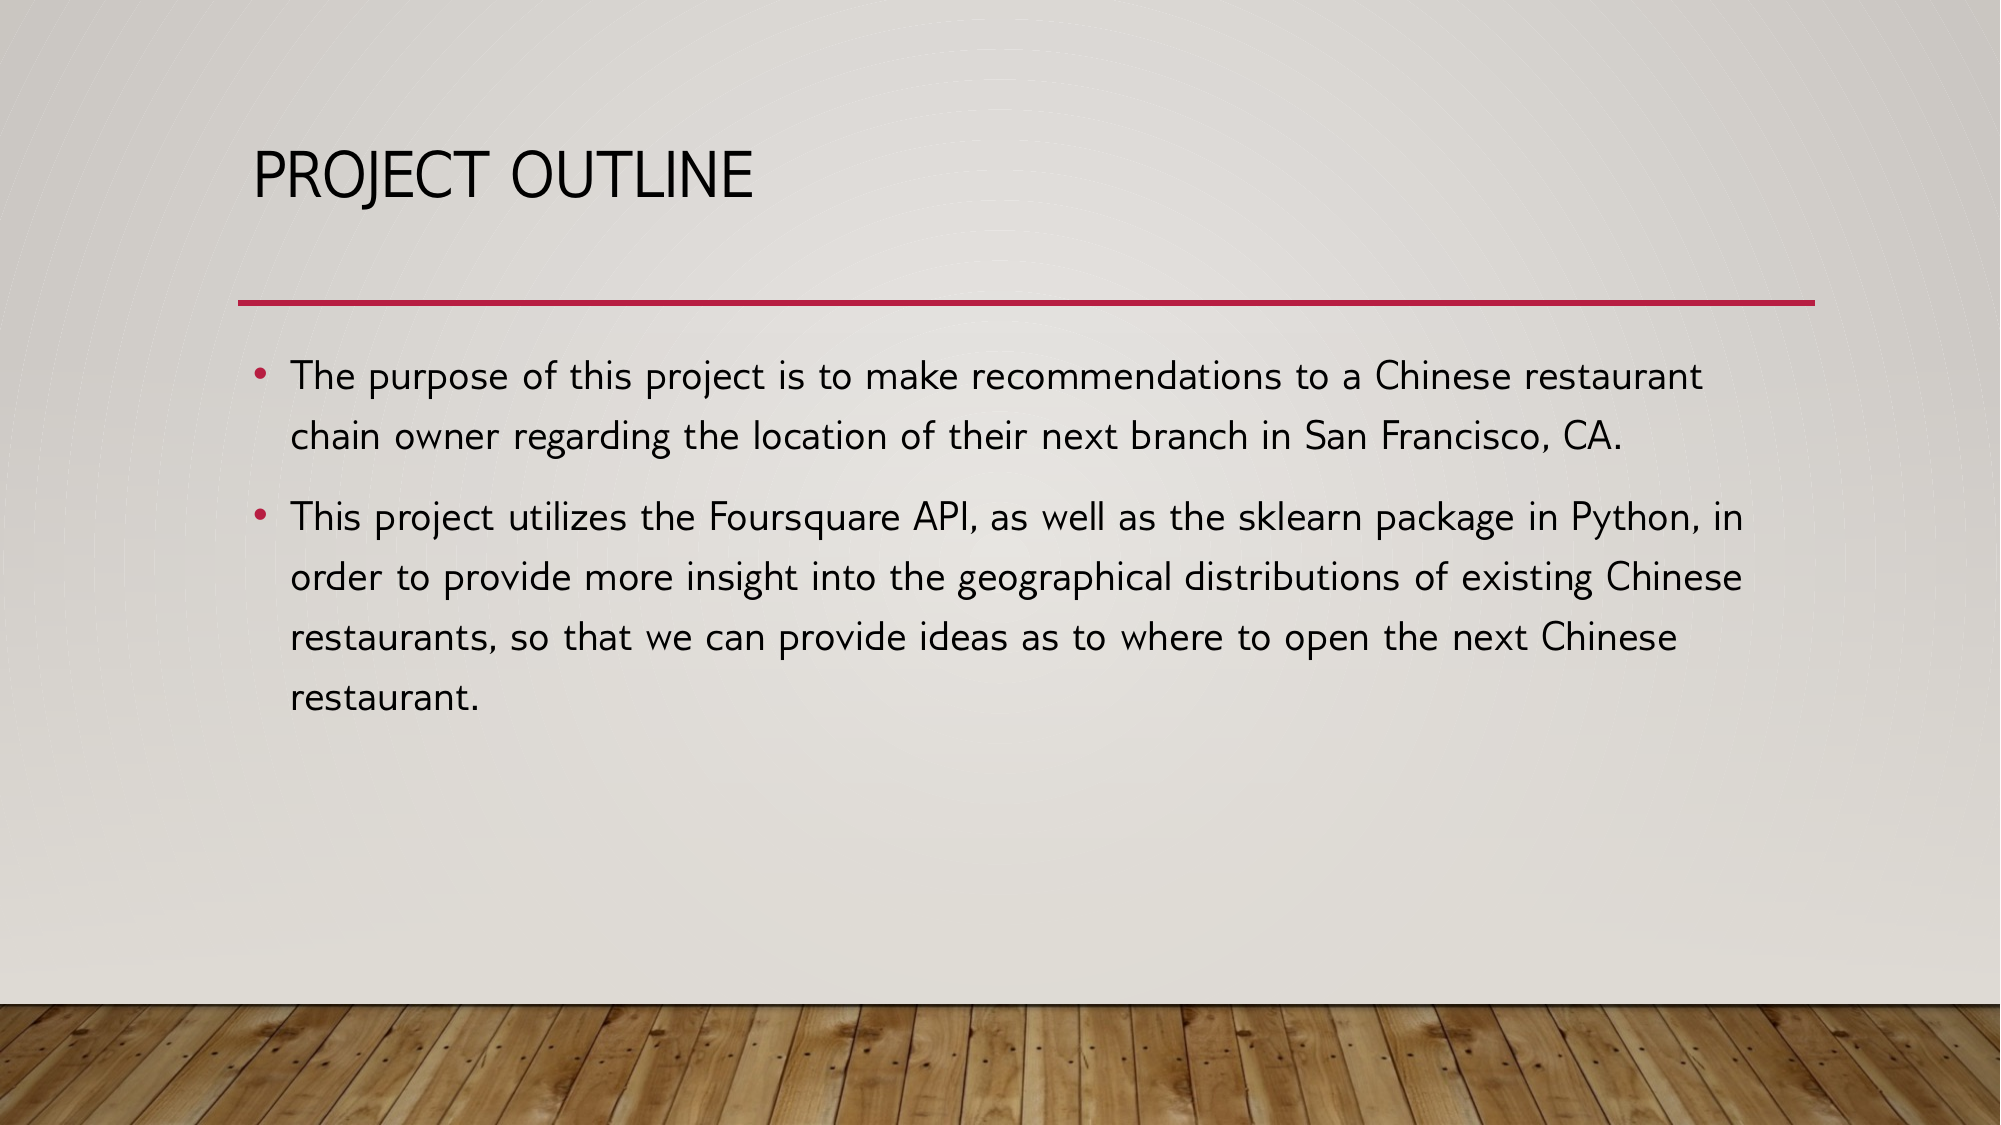

# Project outline
The purpose of this project is to make recommendations to a Chinese restaurant chain owner regarding the location of their next branch in San Francisco, CA.
This project utilizes the Foursquare API, as well as the sklearn package in Python, in order to provide more insight into the geographical distributions of existing Chinese restaurants, so that we can provide ideas as to where to open the next Chinese restaurant.